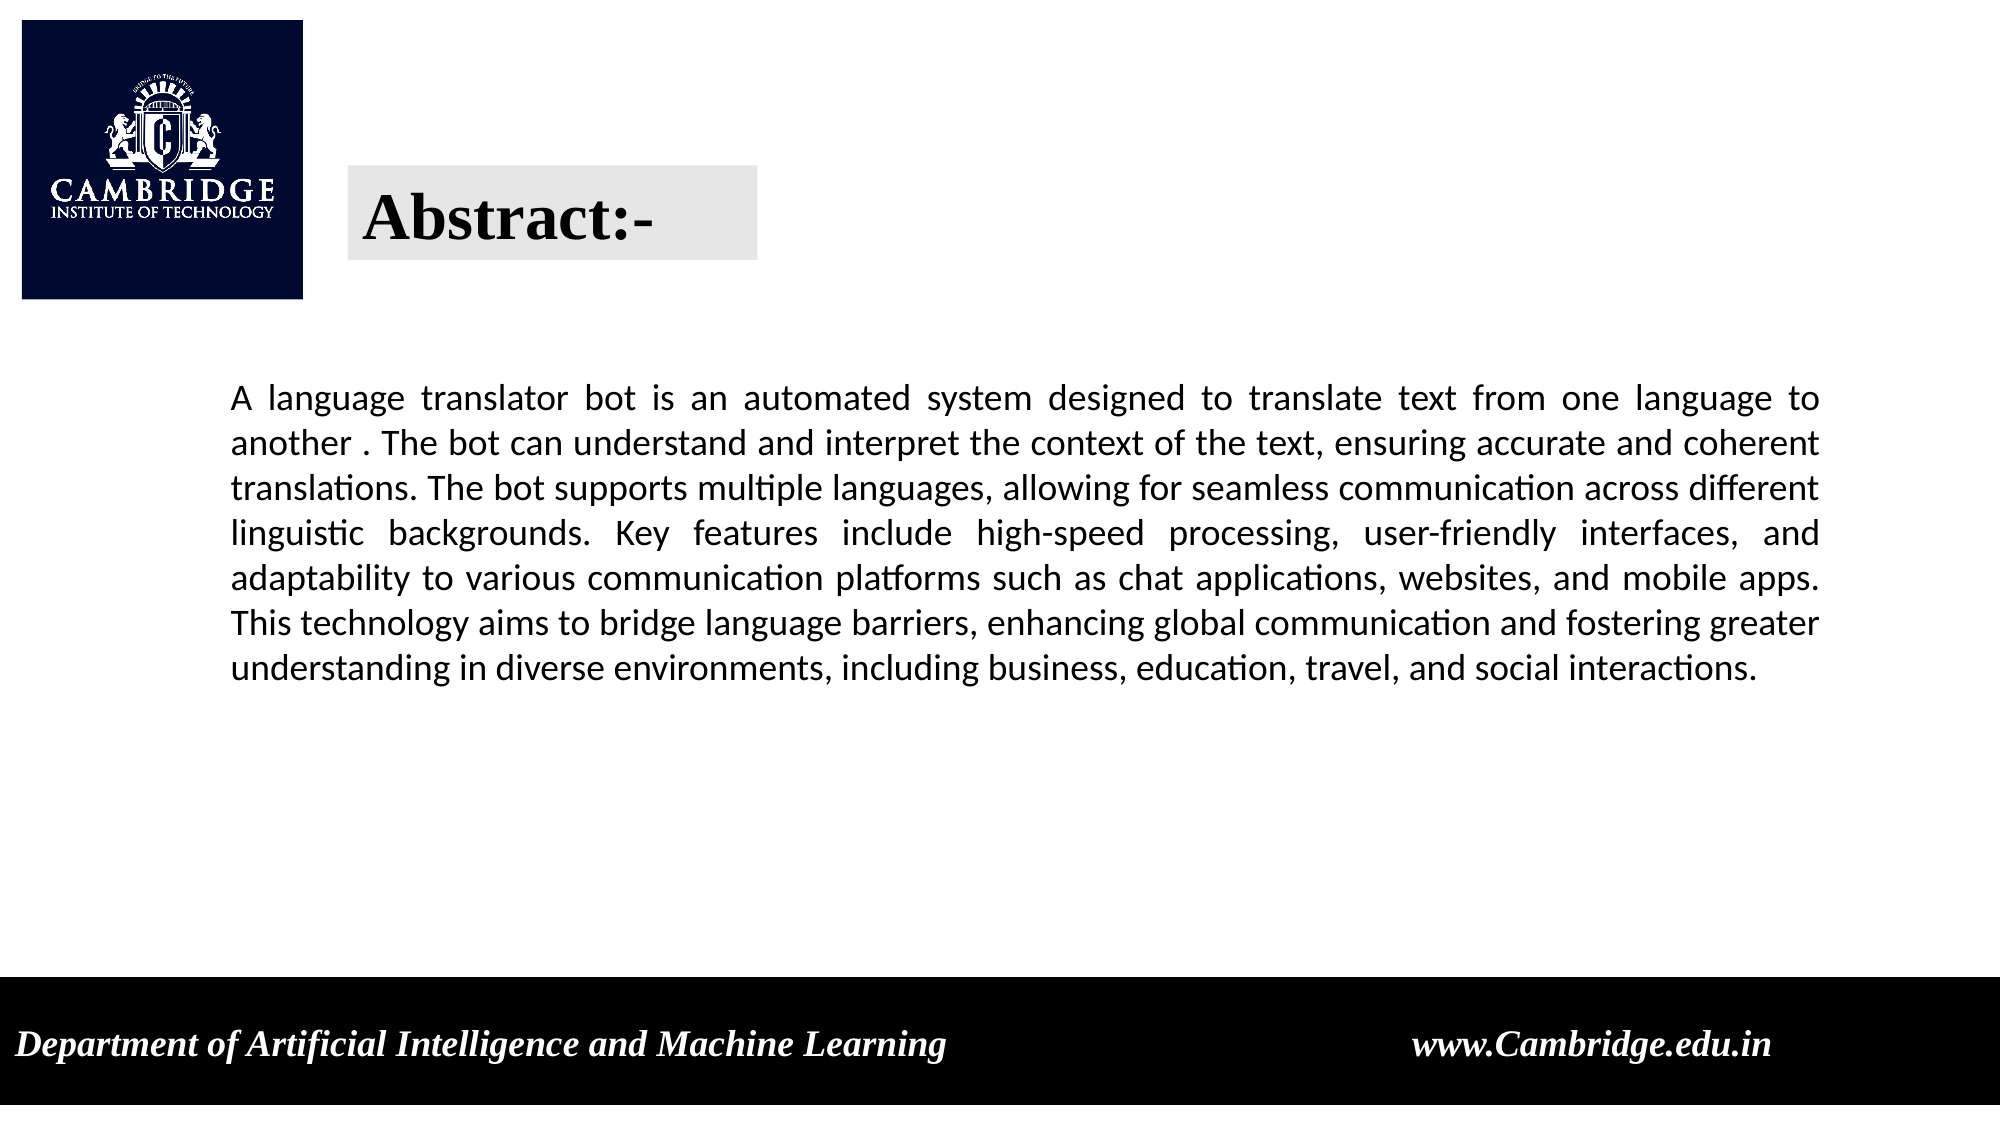

Abstract:-
A language translator bot is an automated system designed to translate text from one language to another . The bot can understand and interpret the context of the text, ensuring accurate and coherent translations. The bot supports multiple languages, allowing for seamless communication across different linguistic backgrounds. Key features include high-speed processing, user-friendly interfaces, and adaptability to various communication platforms such as chat applications, websites, and mobile apps. This technology aims to bridge language barriers, enhancing global communication and fostering greater understanding in diverse environments, including business, education, travel, and social interactions.
Department of Artificial Intelligence and Machine Learning                                                 www.Cambridge.edu.in